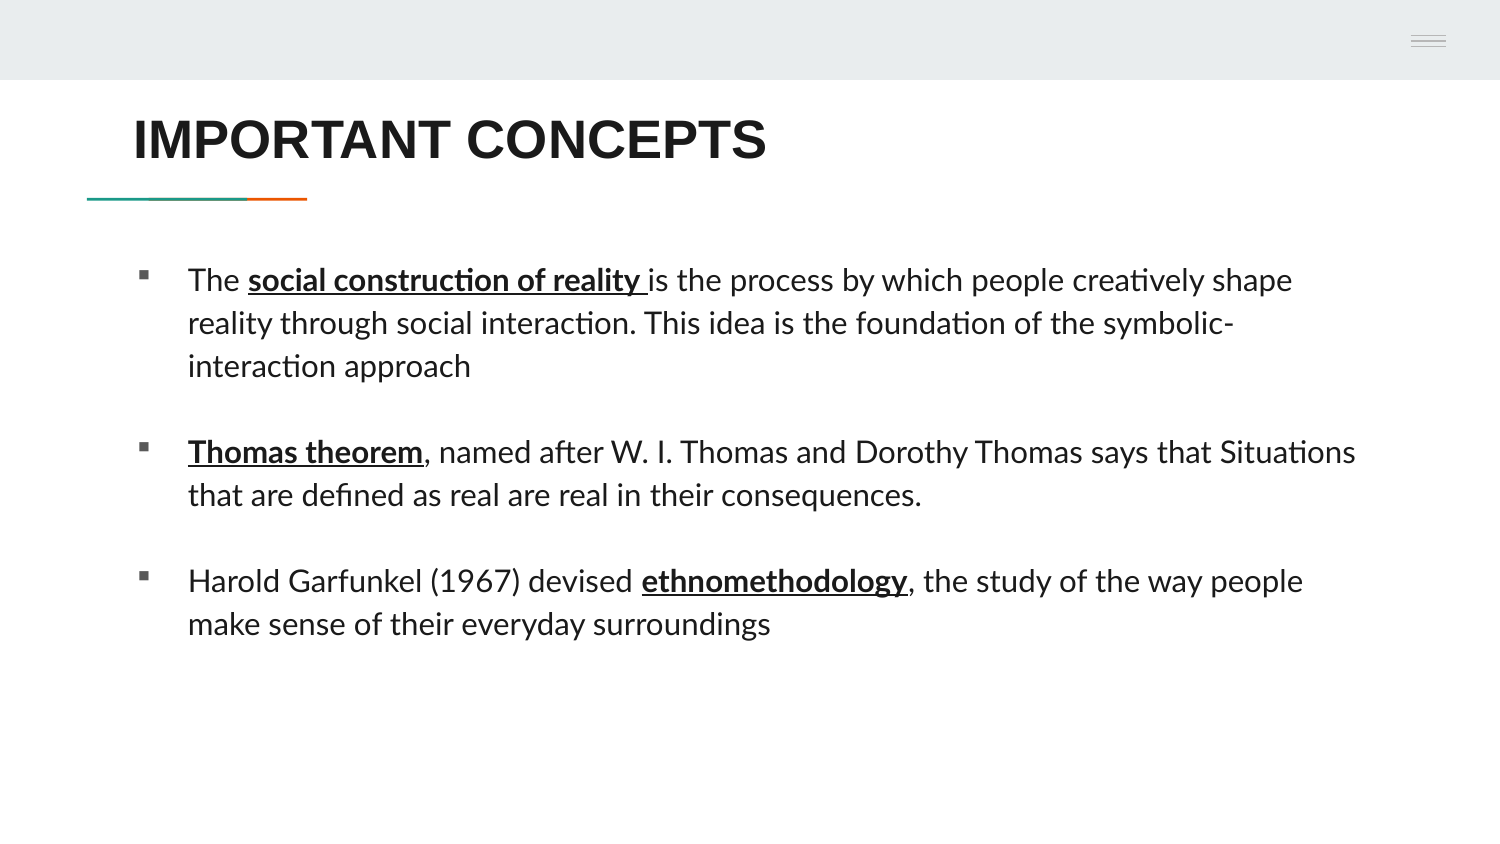

# IMPORTANT CONCEPTS
The social construction of reality is the process by which people creatively shape reality through social interaction. This idea is the foundation of the symbolic-interaction approach

Thomas theorem, named after W. I. Thomas and Dorothy Thomas says that Situations that are defined as real are real in their consequences.

Harold Garfunkel (1967) devised ethnomethodology, the study of the way people make sense of their everyday surroundings